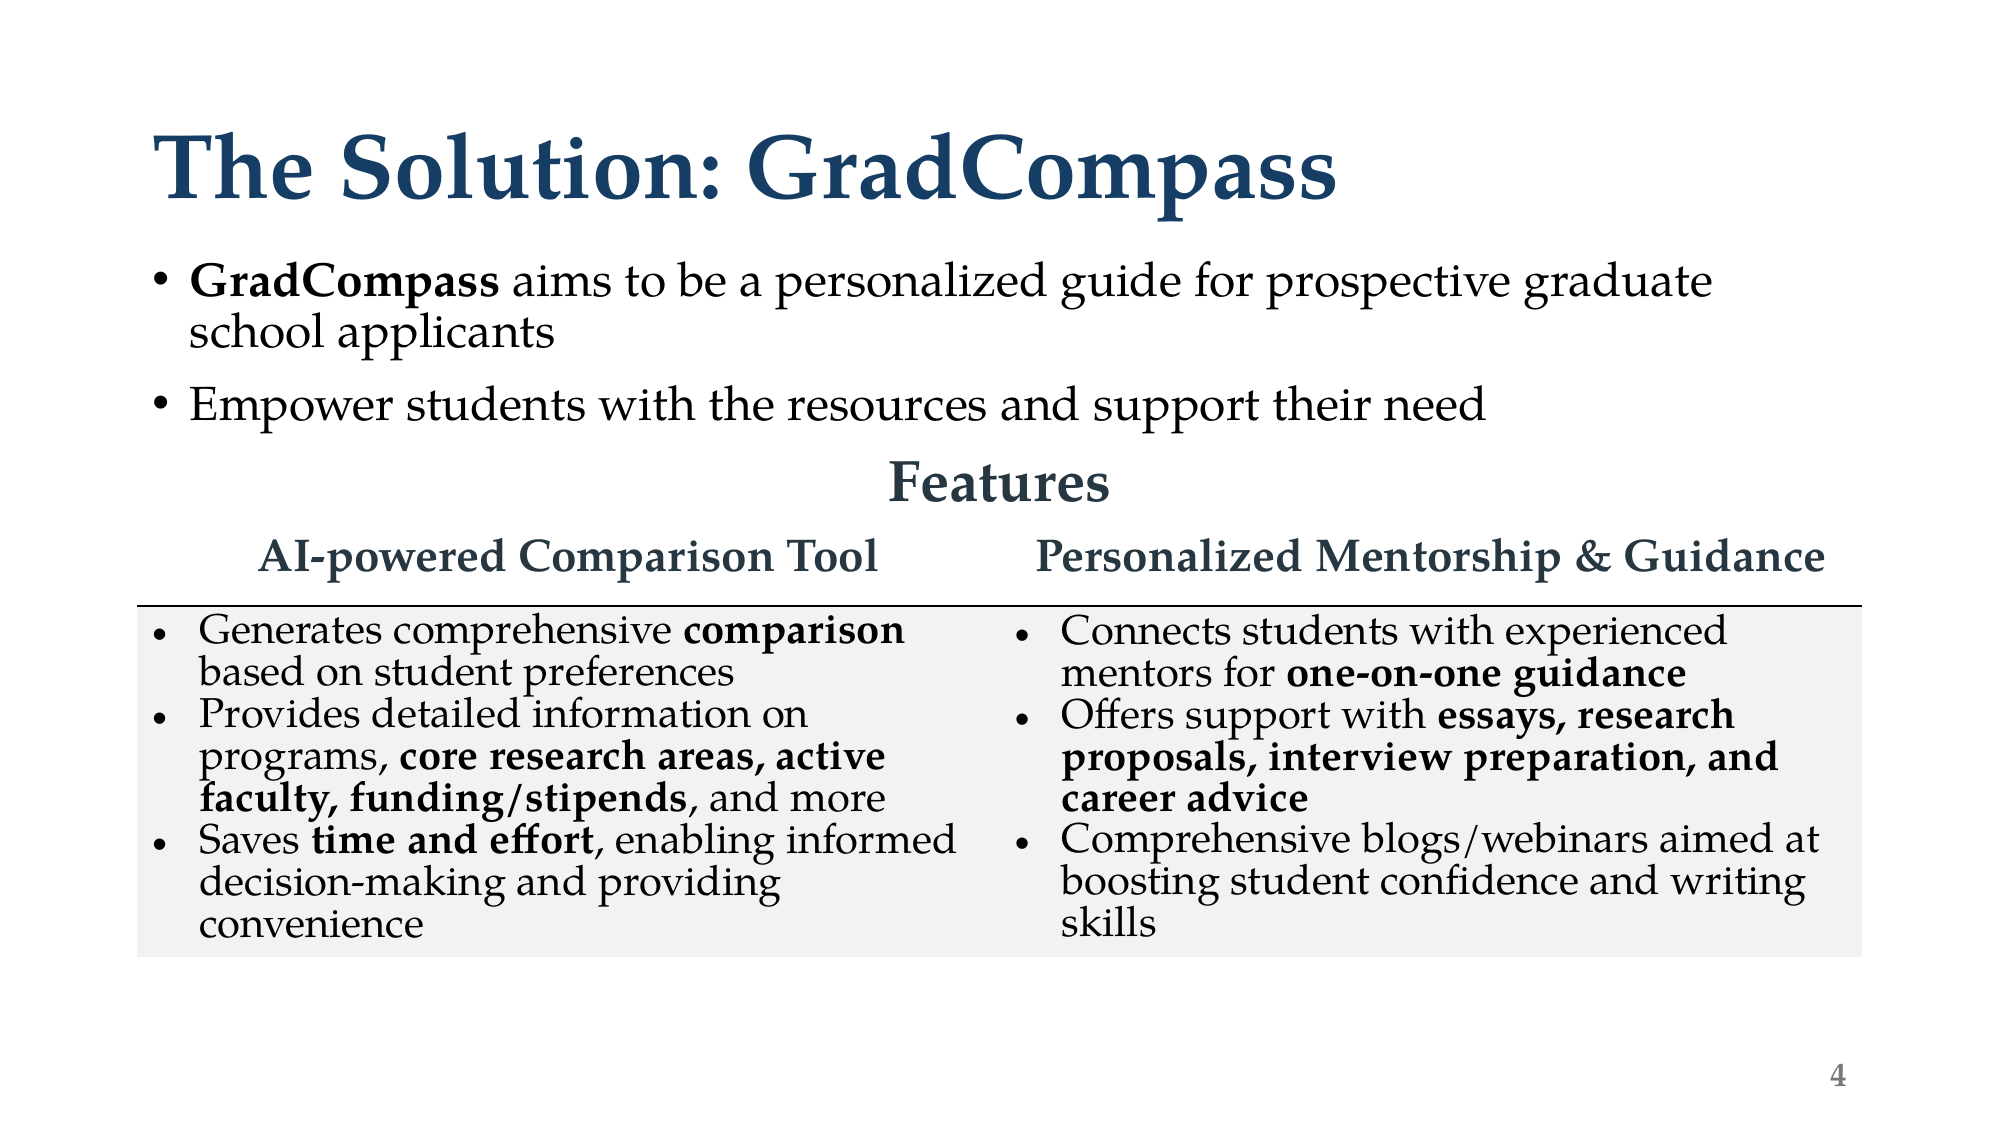

# The Solution: GradCompass
GradCompass aims to be a personalized guide for prospective graduate school applicants
Empower students with the resources and support their need
Features
| AI-powered Comparison Tool | Personalized Mentorship & Guidance |
| --- | --- |
| Generates comprehensive comparison based on student preferences Provides detailed information on programs, core research areas, active faculty, funding/stipends, and more Saves time and effort, enabling informed decision-making and providing convenience | Connects students with experienced mentors for one-on-one guidance Offers support with essays, research proposals, interview preparation, and career advice Comprehensive blogs/webinars aimed at boosting student confidence and writing skills |
4